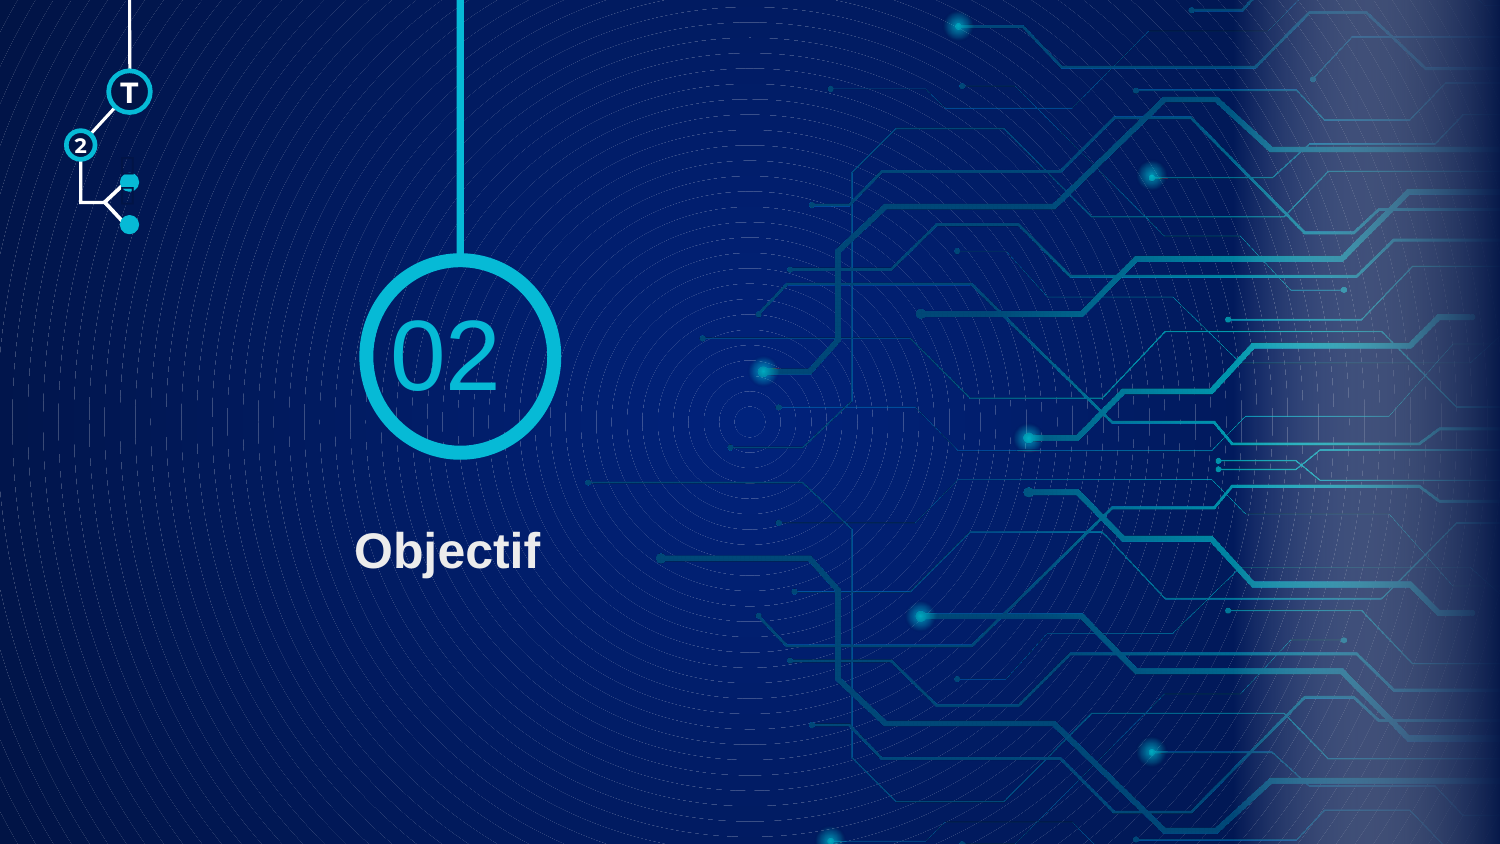

T
2
🠺

🠺
02
# Objectif